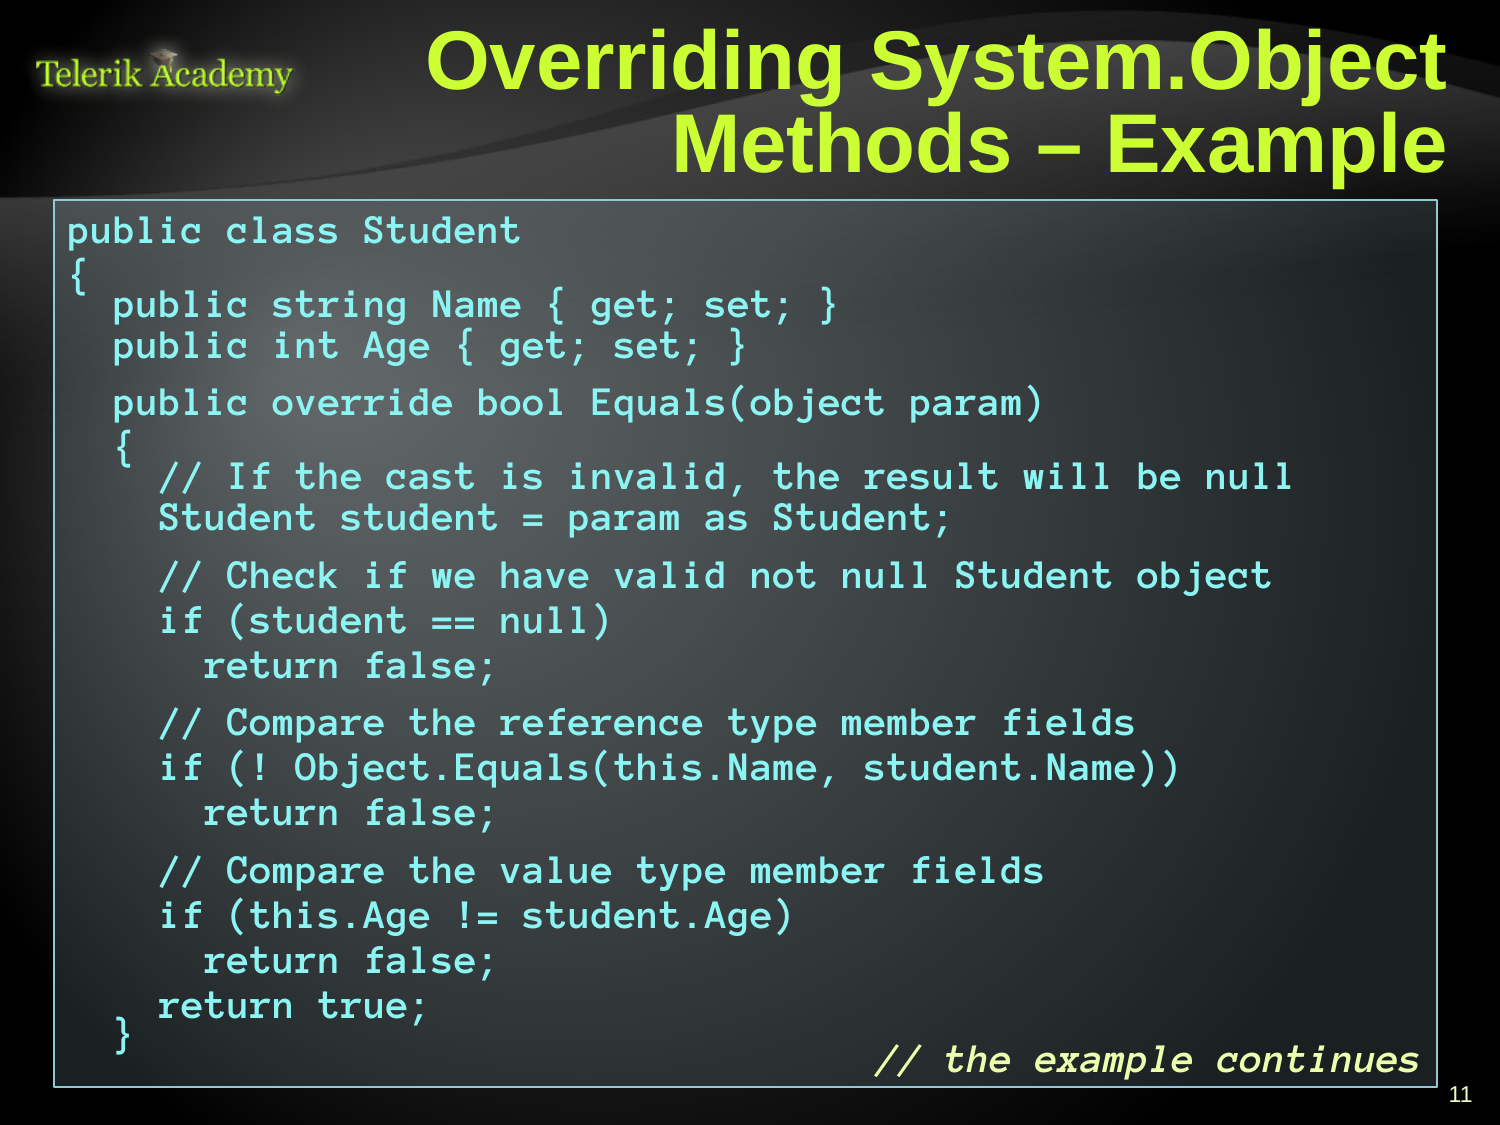

# Overriding System.Object Methods – Example
public class Student
{
  public string Name { get; set; }
  public int Age { get; set; }
  public override bool Equals(object param)
  {
    // If the cast is invalid, the result will be null
    Student student = param as Student;
    // Check if we have valid not null Student object
    if (student == null)
      return false;
    // Compare the reference type member fields
    if (! Object.Equals(this.Name, student.Name))
      return false;
    // Compare the value type member fields
    if (this.Age != student.Age)
      return false;
    return true;
  }
// the example continues
11